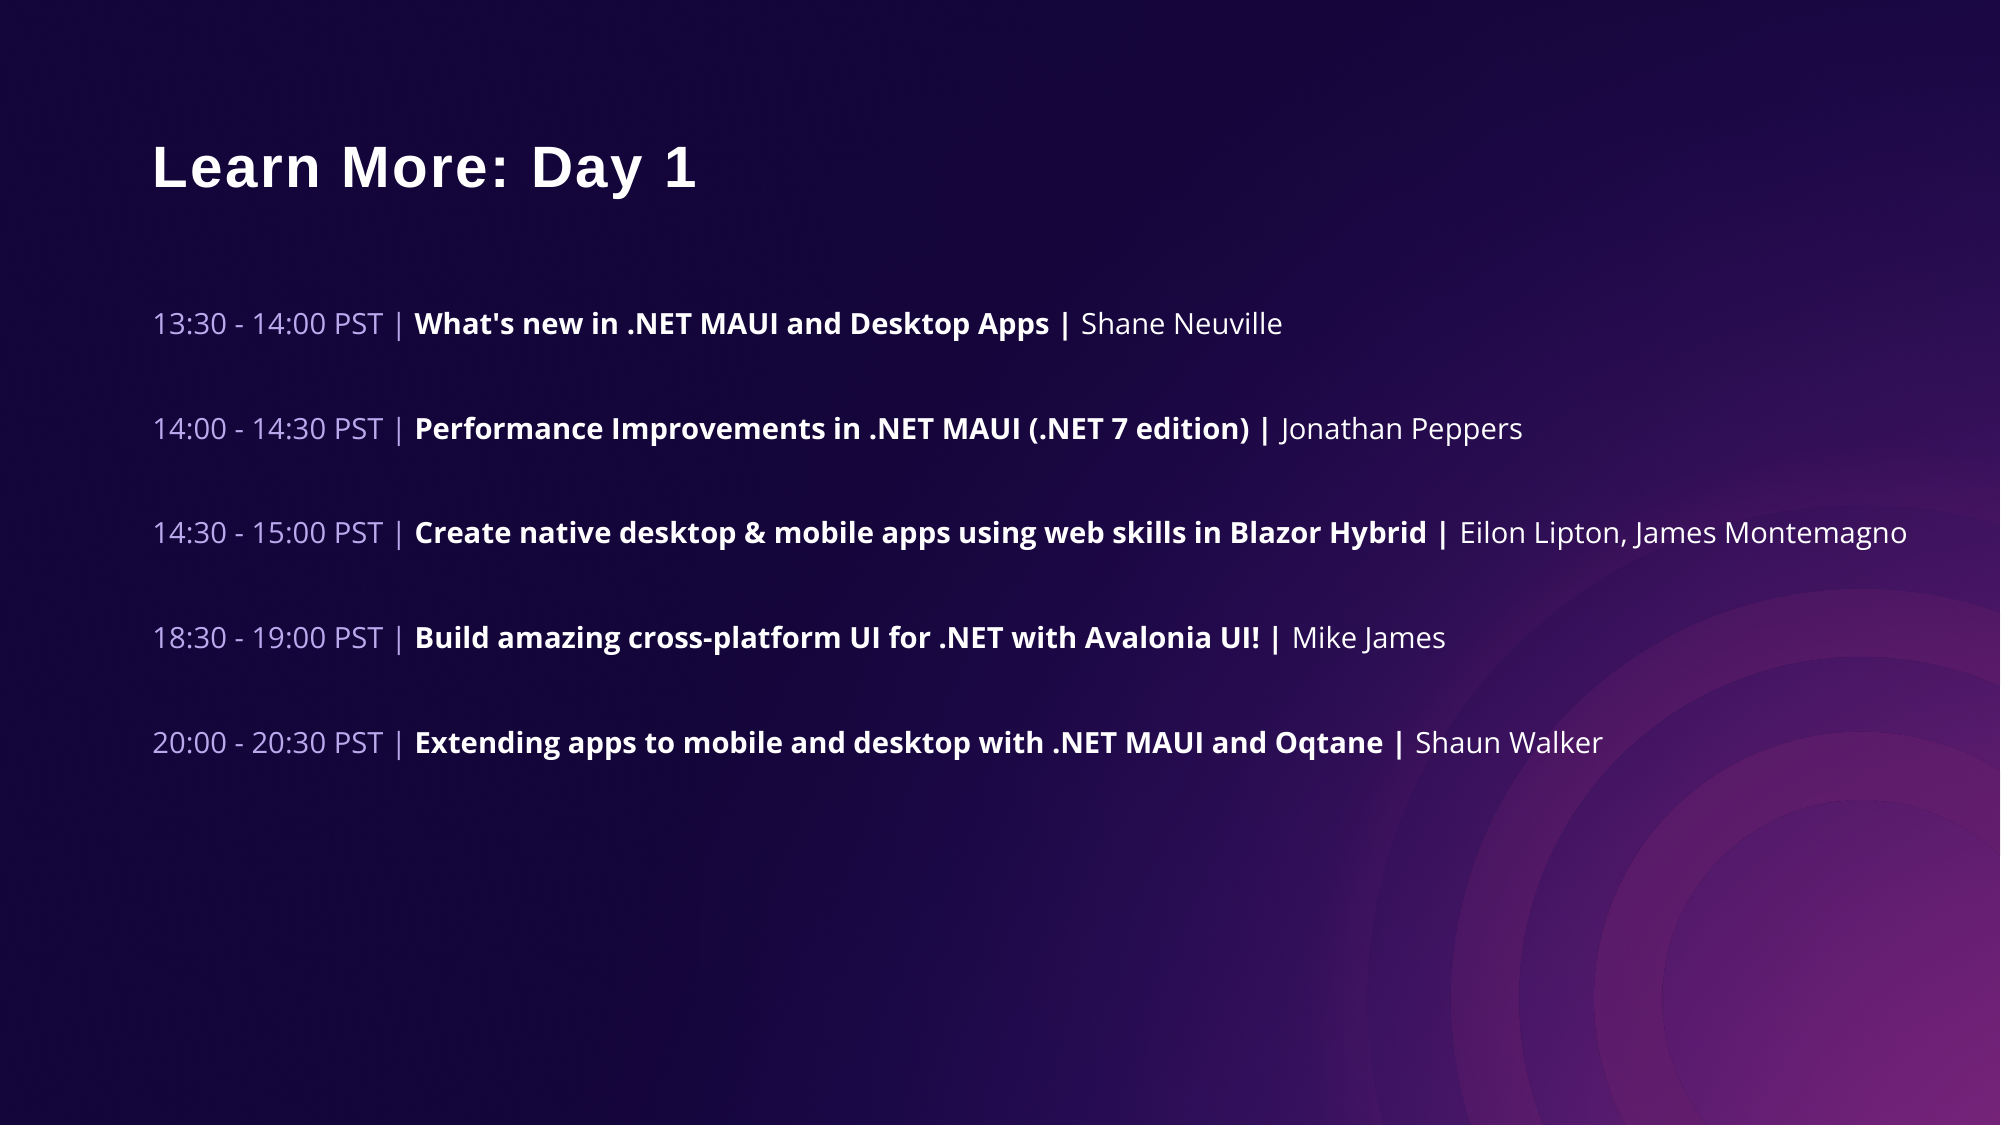

# Learn More: Day 1
13:30 - 14:00 PST | What's new in .NET MAUI and Desktop Apps | Shane Neuville

14:00 - 14:30 PST | Performance Improvements in .NET MAUI (.NET 7 edition) | Jonathan Peppers

14:30 - 15:00 PST | Create native desktop & mobile apps using web skills in Blazor Hybrid | Eilon Lipton, James Montemagno

18:30 - 19:00 PST | Build amazing cross-platform UI for .NET with Avalonia UI! | Mike James

20:00 - 20:30 PST | Extending apps to mobile and desktop with .NET MAUI and Oqtane | Shaun Walker